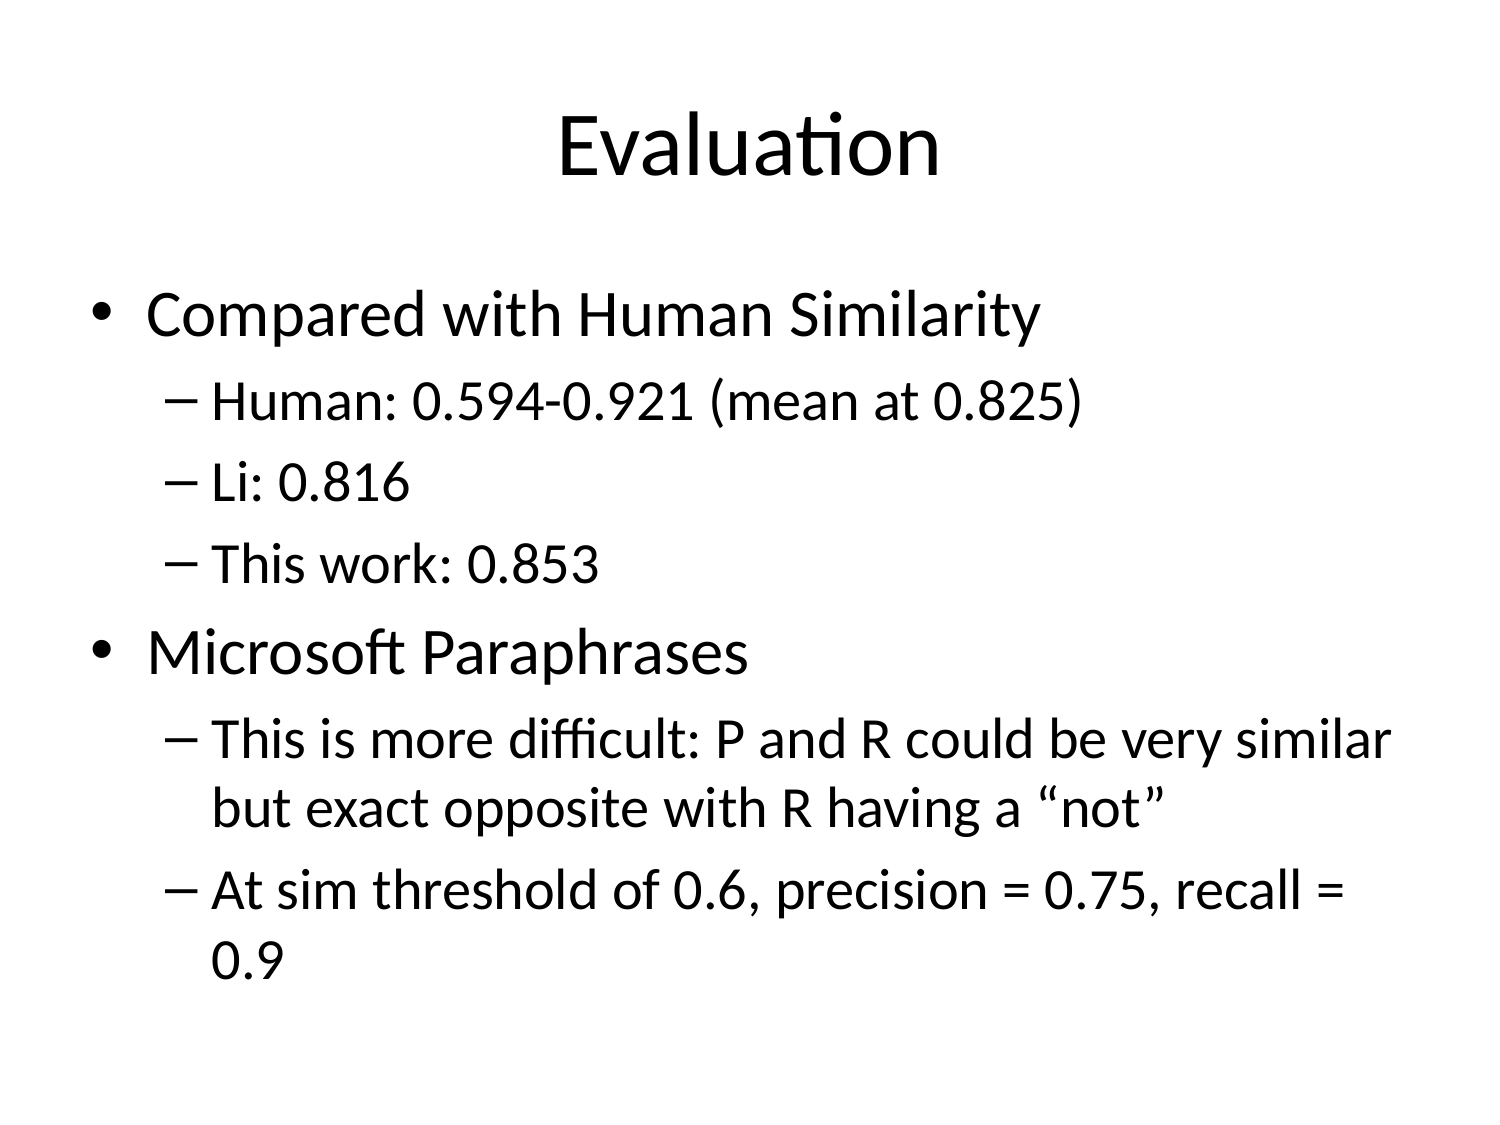

# Evaluation
Compared with Human Similarity
Human: 0.594-0.921 (mean at 0.825)
Li: 0.816
This work: 0.853
Microsoft Paraphrases
This is more difficult: P and R could be very similar but exact opposite with R having a “not”
At sim threshold of 0.6, precision = 0.75, recall = 0.9